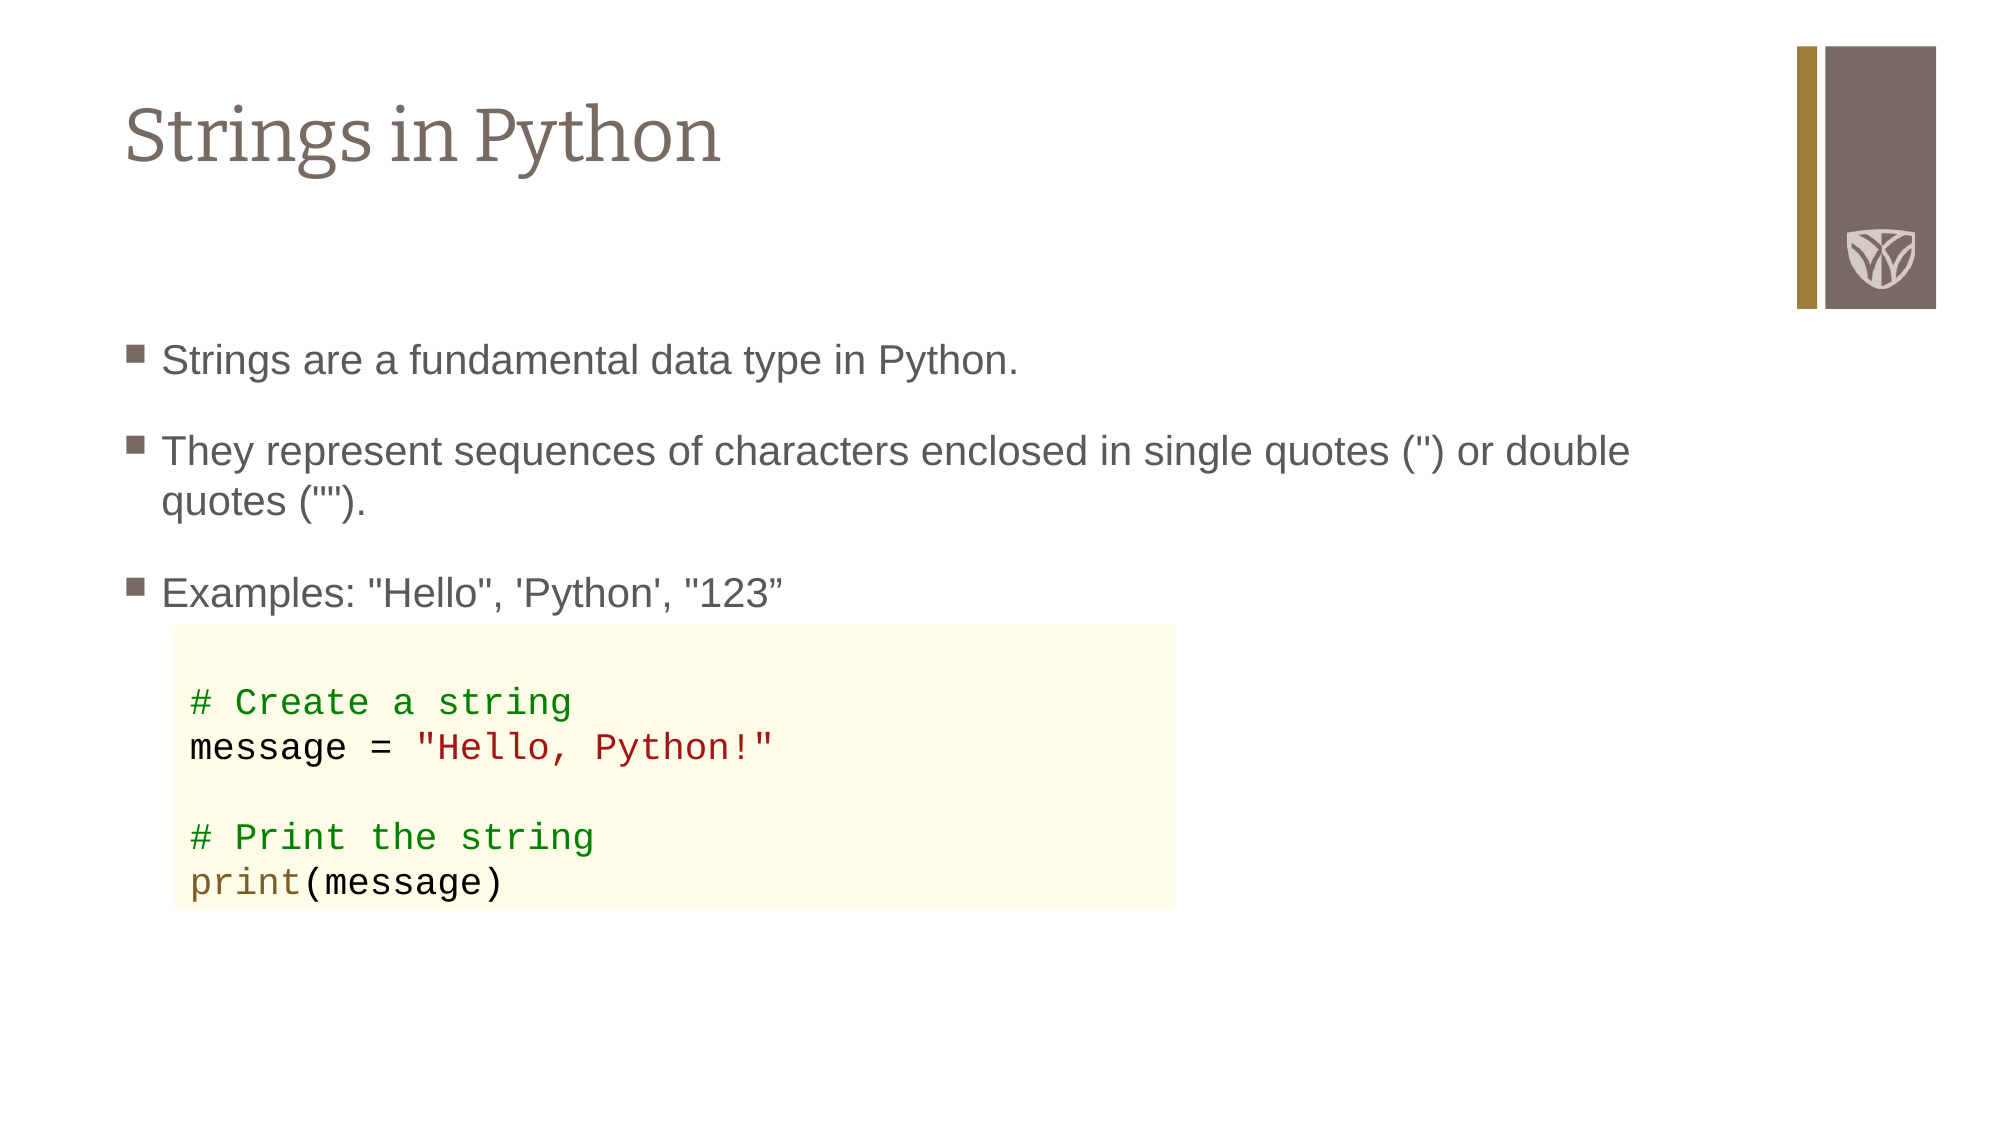

# Strings in Python
Strings are a fundamental data type in Python.
They represent sequences of characters enclosed in single quotes ('') or double quotes ("").
Examples: "Hello", 'Python', "123”

# Create a string
message = "Hello, Python!"
# Print the string
print(message)
24